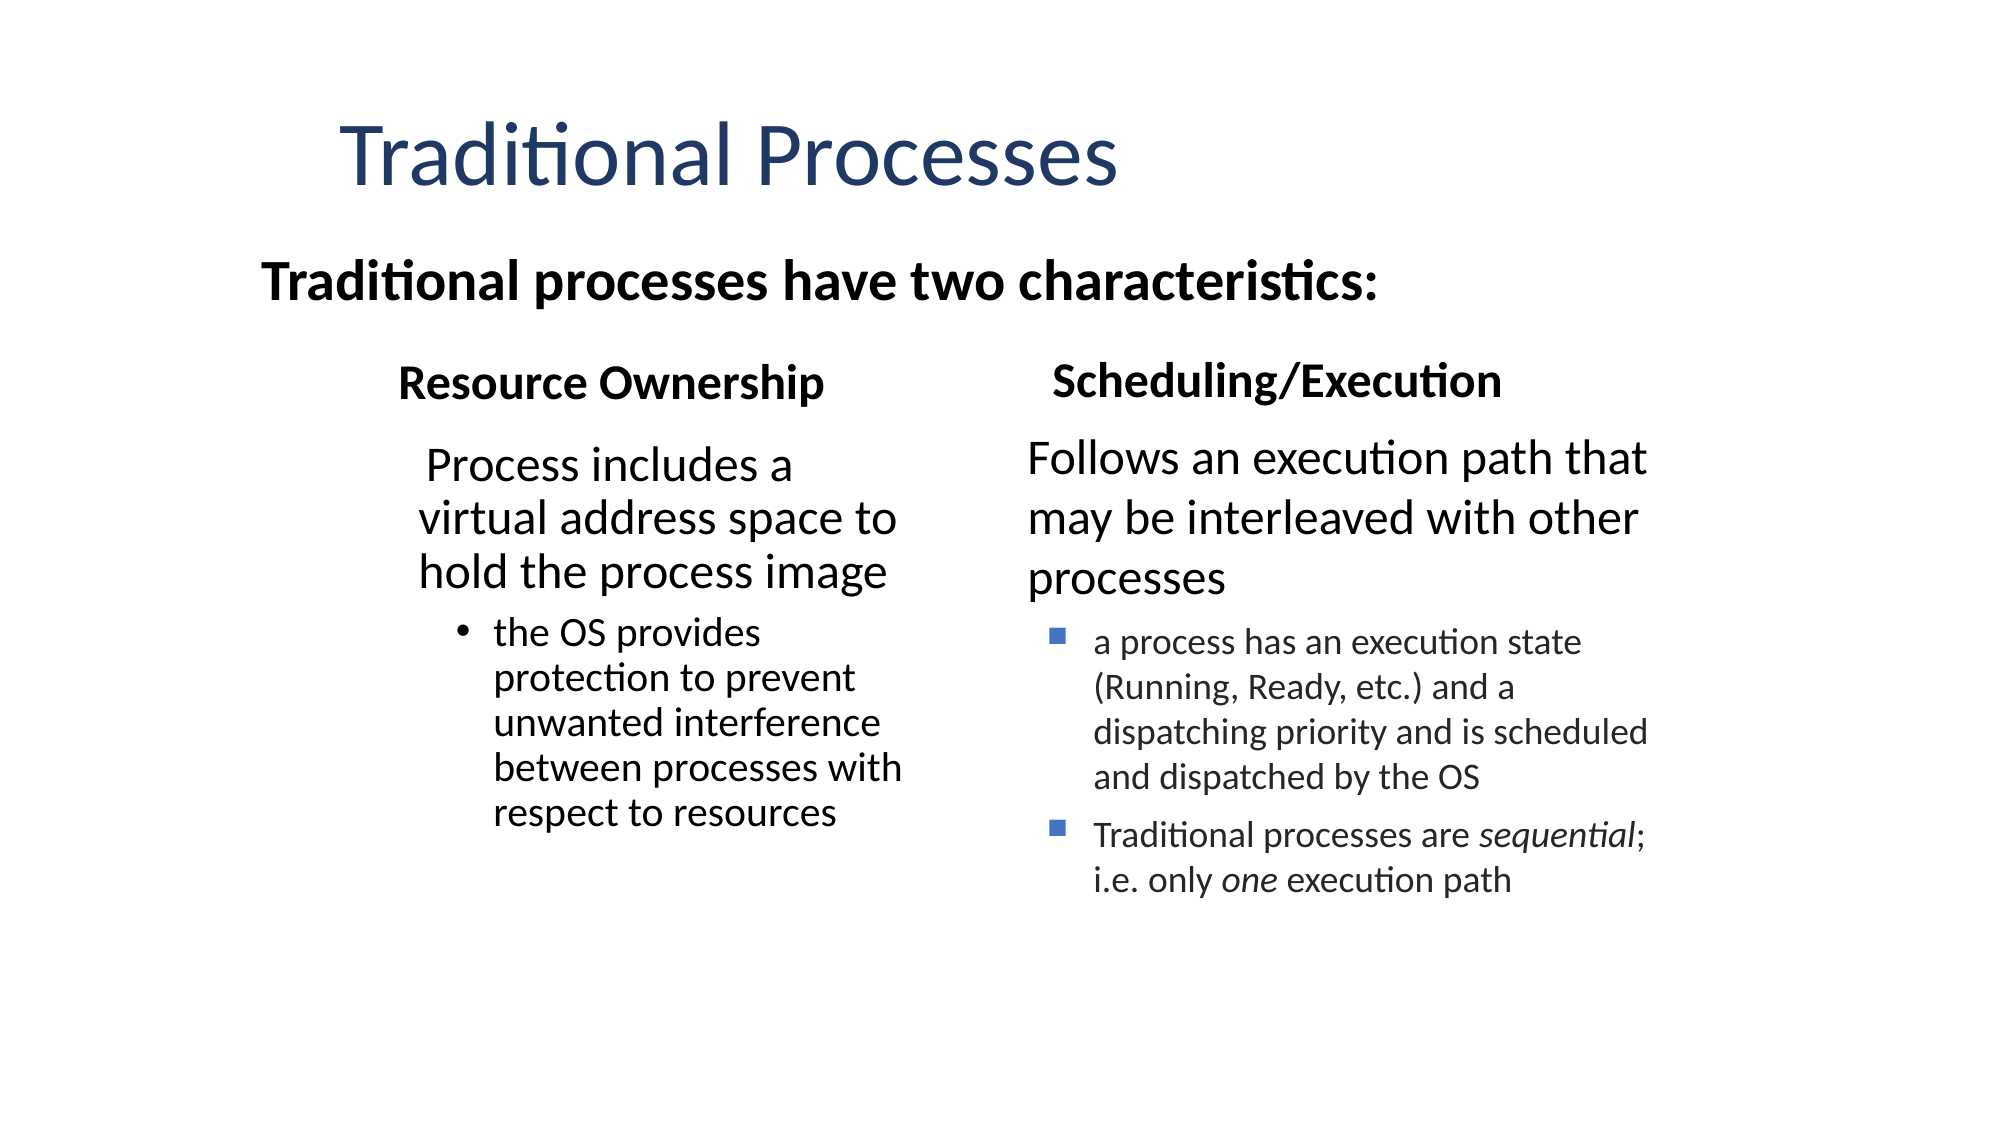

# Traditional Processes
Traditional processes have two characteristics:

Scheduling/Execution
Resource Ownership
Follows an execution path that may be interleaved with other processes
a process has an execution state (Running, Ready, etc.) and a dispatching priority and is scheduled and dispatched by the OS
Traditional processes are sequential; i.e. only one execution path
    Process includes a virtual address space to hold the process image
the OS provides protection to prevent unwanted interference between processes with respect to resources